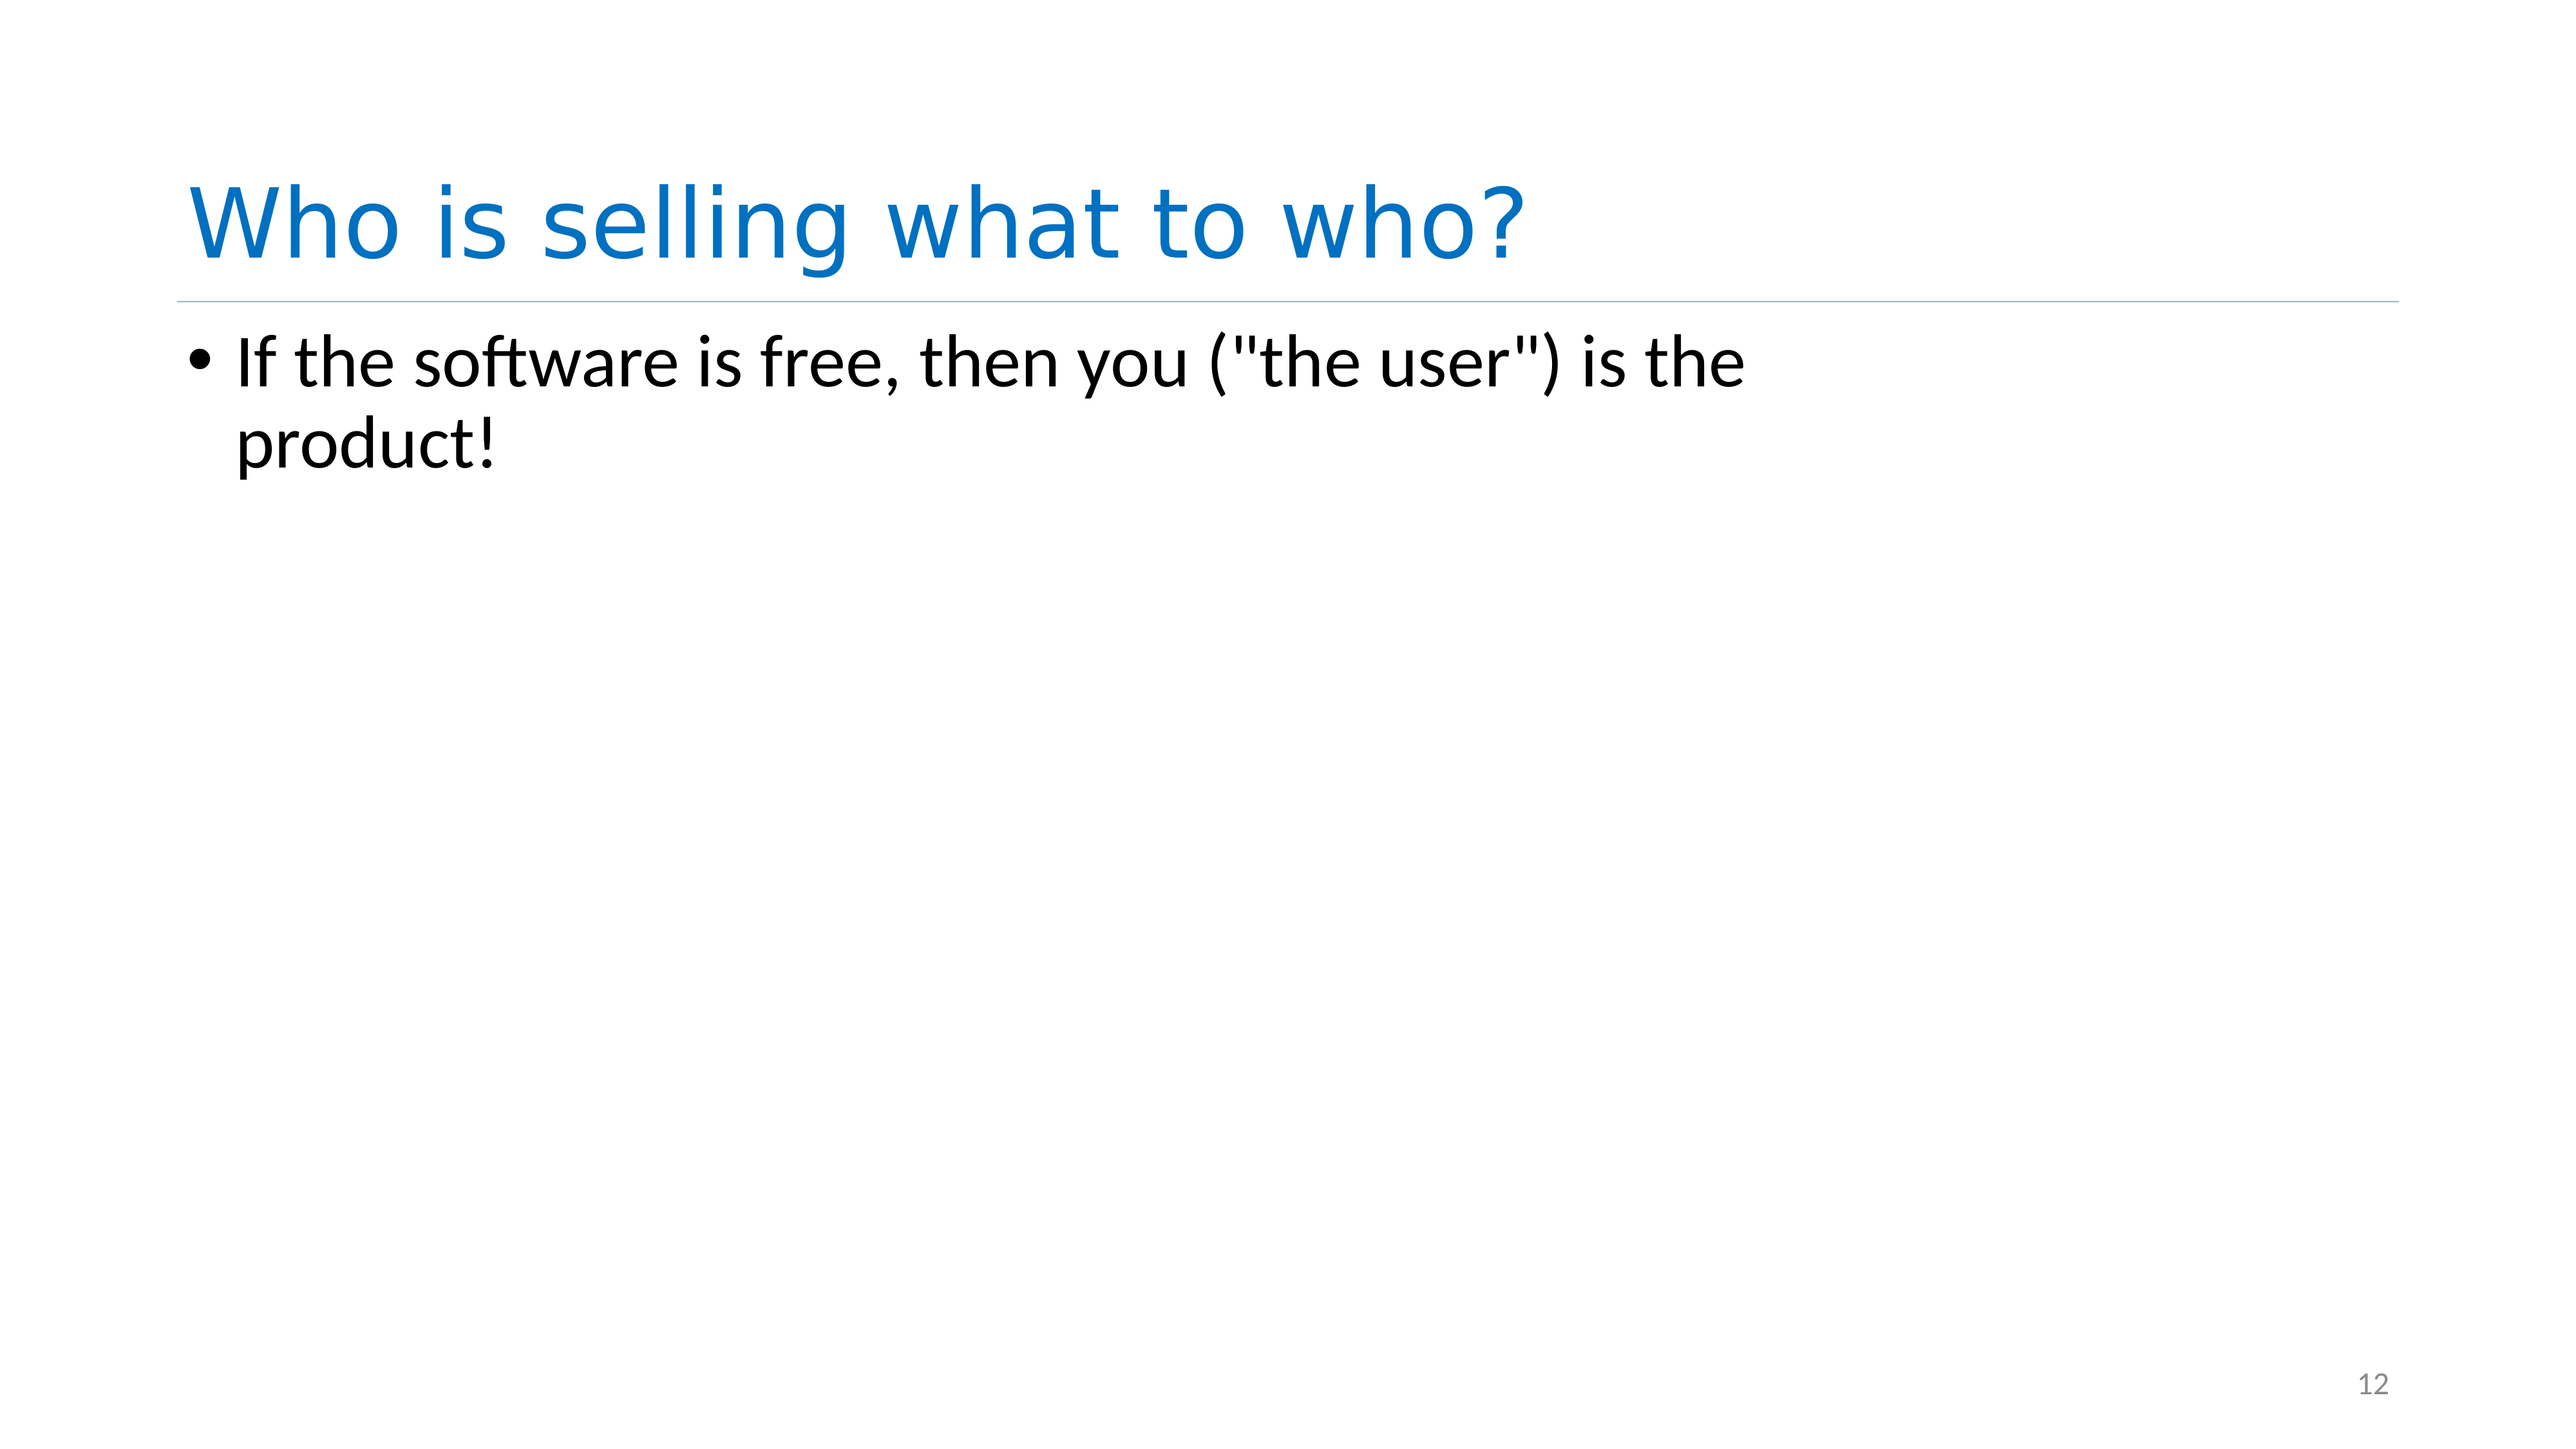

# Who is selling what to who?
If the software is free, then you ("the user") is the product!
12